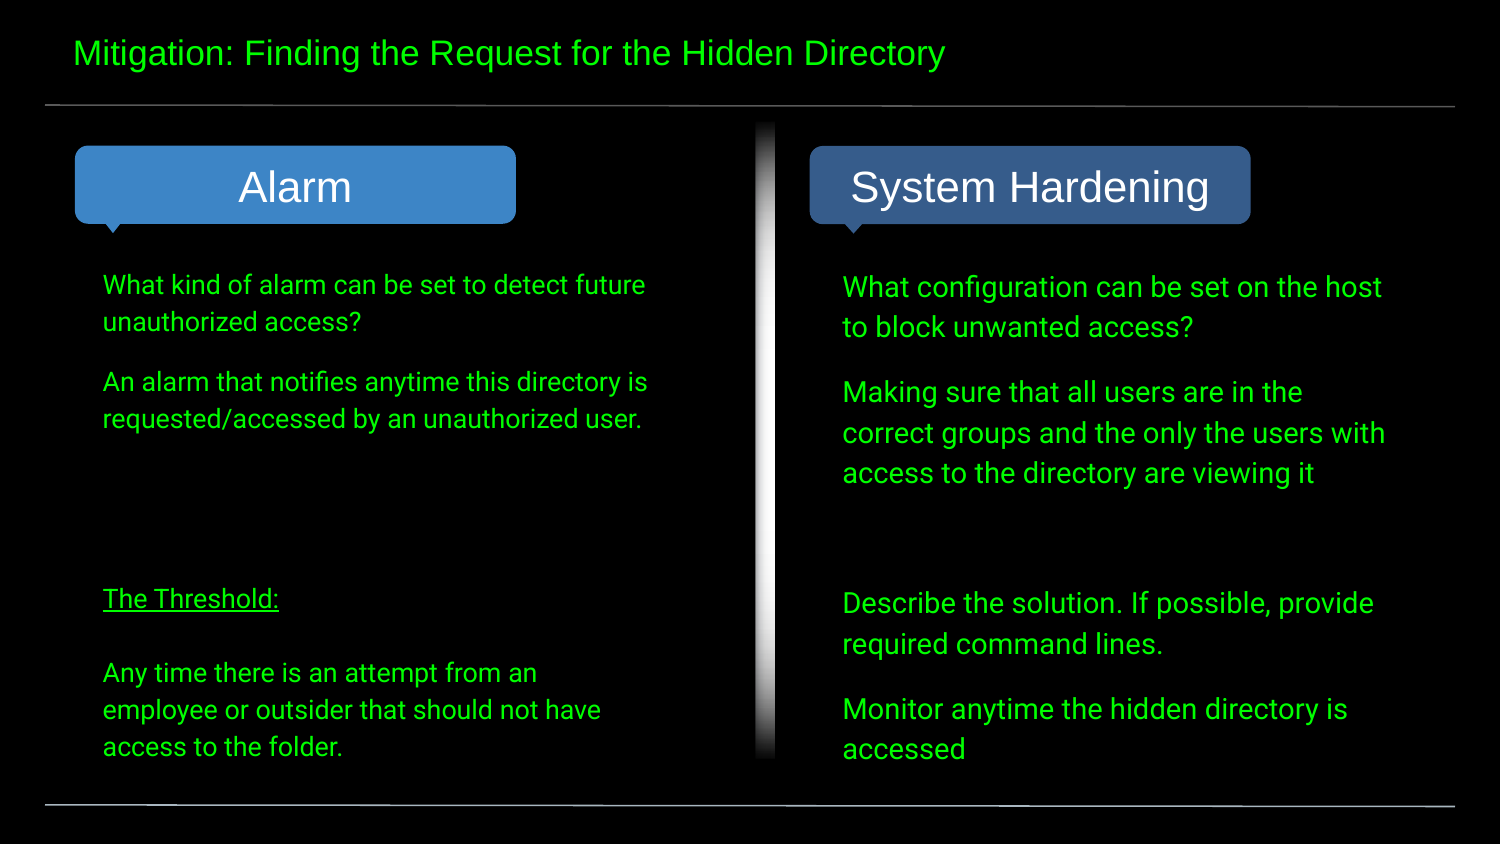

# Mitigation: Finding the Request for the Hidden Directory
What kind of alarm can be set to detect future unauthorized access?
An alarm that notifies anytime this directory is requested/accessed by an unauthorized user.

The Threshold:
Any time there is an attempt from an employee or outsider that should not have access to the folder.

What configuration can be set on the host to block unwanted access?
Making sure that all users are in the correct groups and the only the users with access to the directory are viewing it

Describe the solution. If possible, provide required command lines.
Monitor anytime the hidden directory is accessed